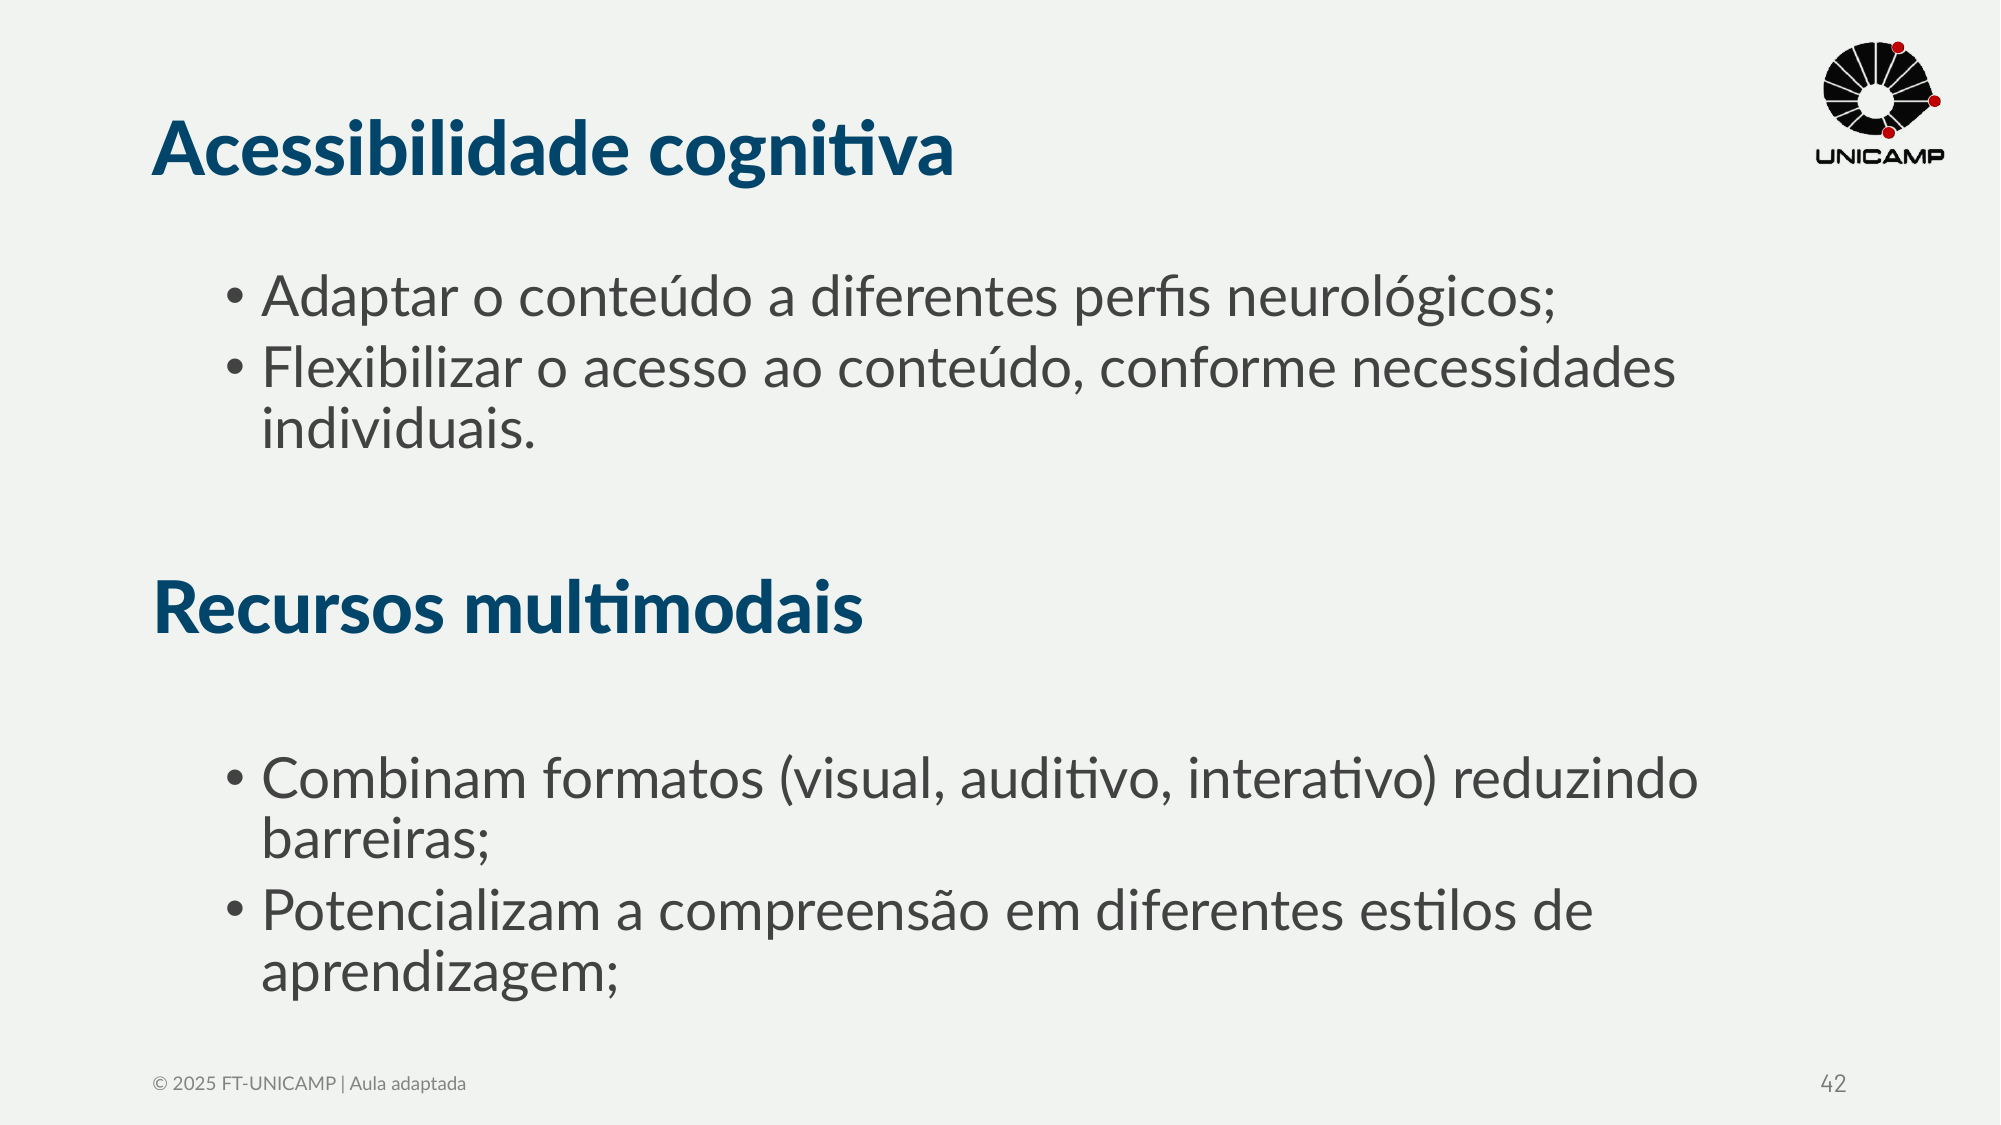

# Acessibilidade cognitiva
Adaptar o conteúdo a diferentes perfis neurológicos;
Flexibilizar o acesso ao conteúdo, conforme necessidades individuais.

Recursos multimodais

Combinam formatos (visual, auditivo, interativo) reduzindo barreiras;
Potencializam a compreensão em diferentes estilos de aprendizagem;
© 2025 FT-UNICAMP | Aula adaptada
42